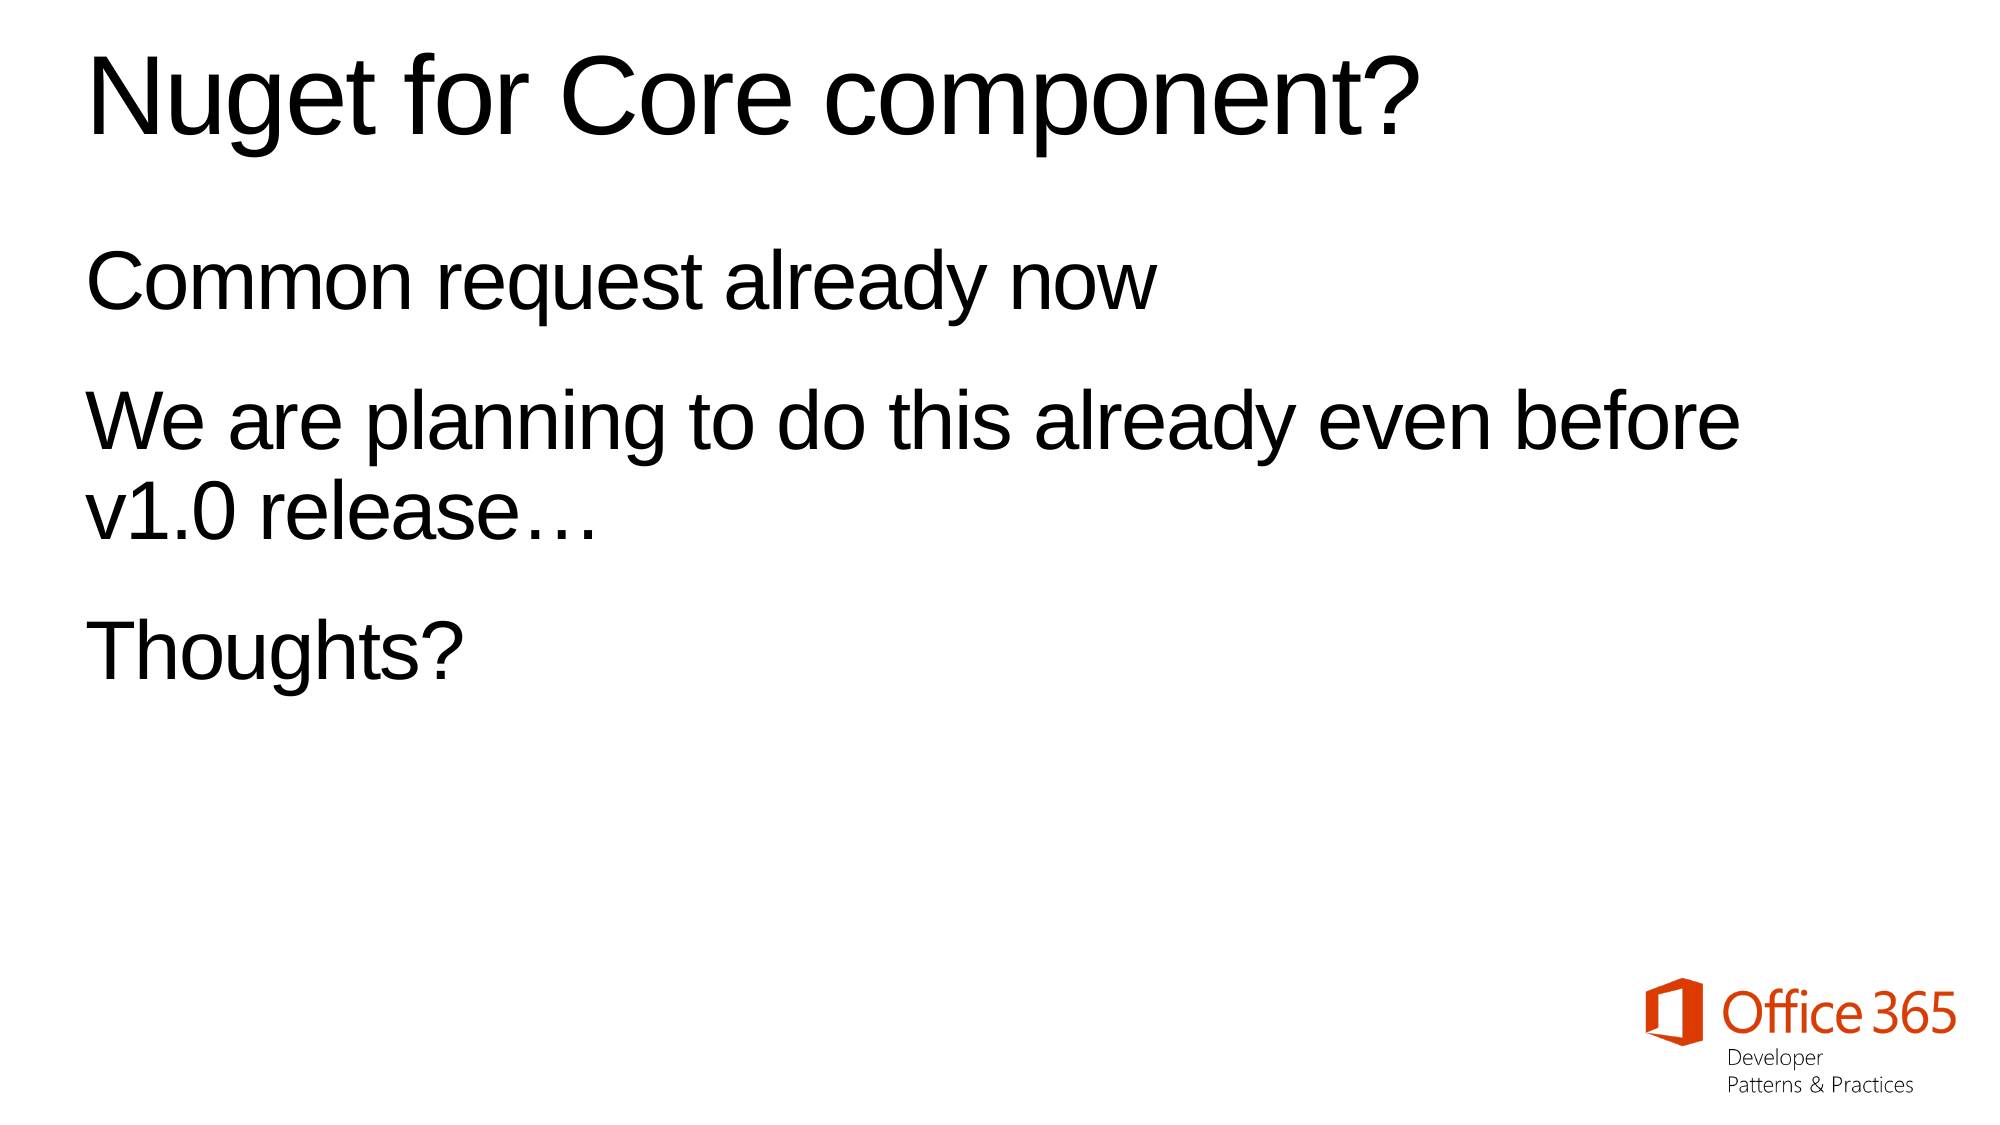

# Nuget for Core component?
Common request already now
We are planning to do this already even before v1.0 release…
Thoughts?